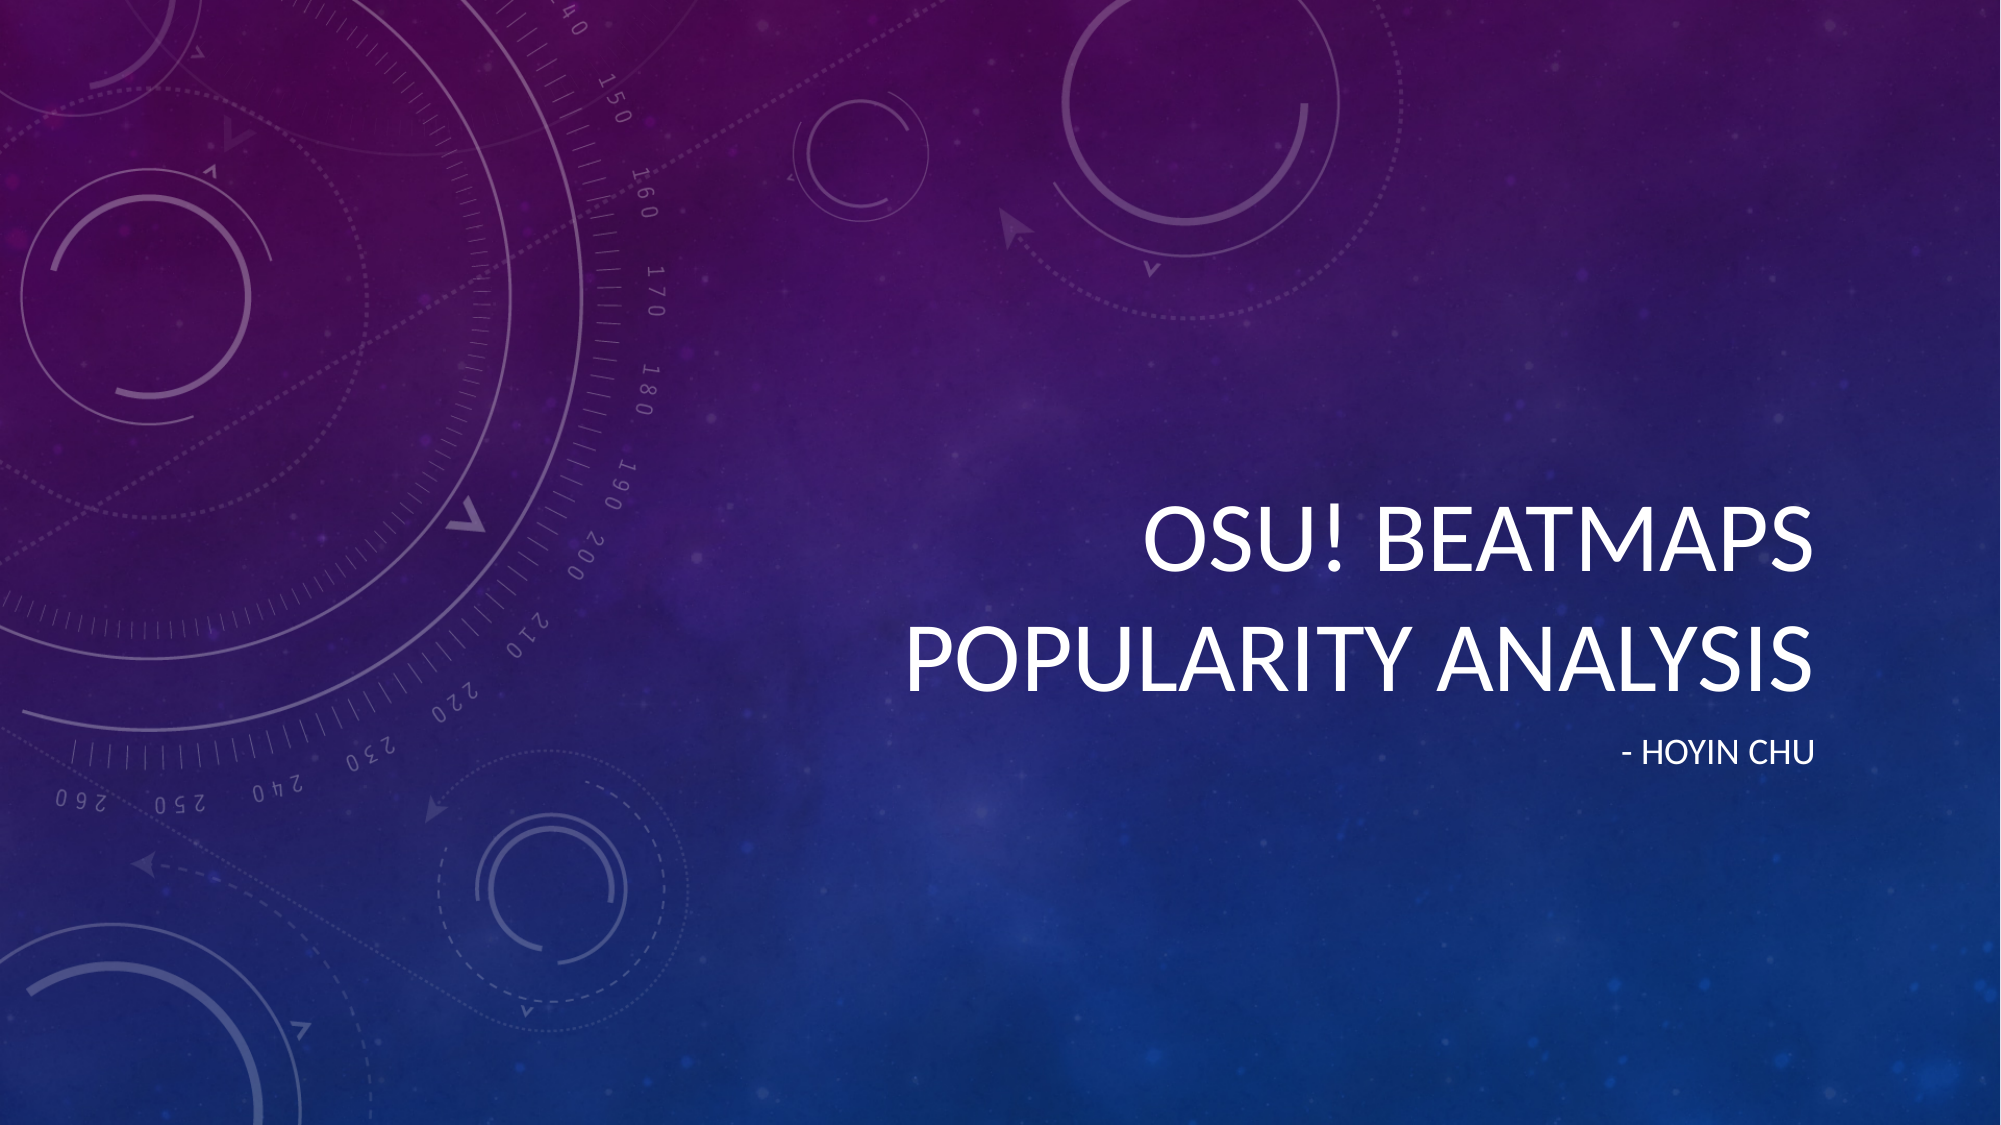

# Osu! Beatmaps Popularity Analysis
- Hoyin Chu